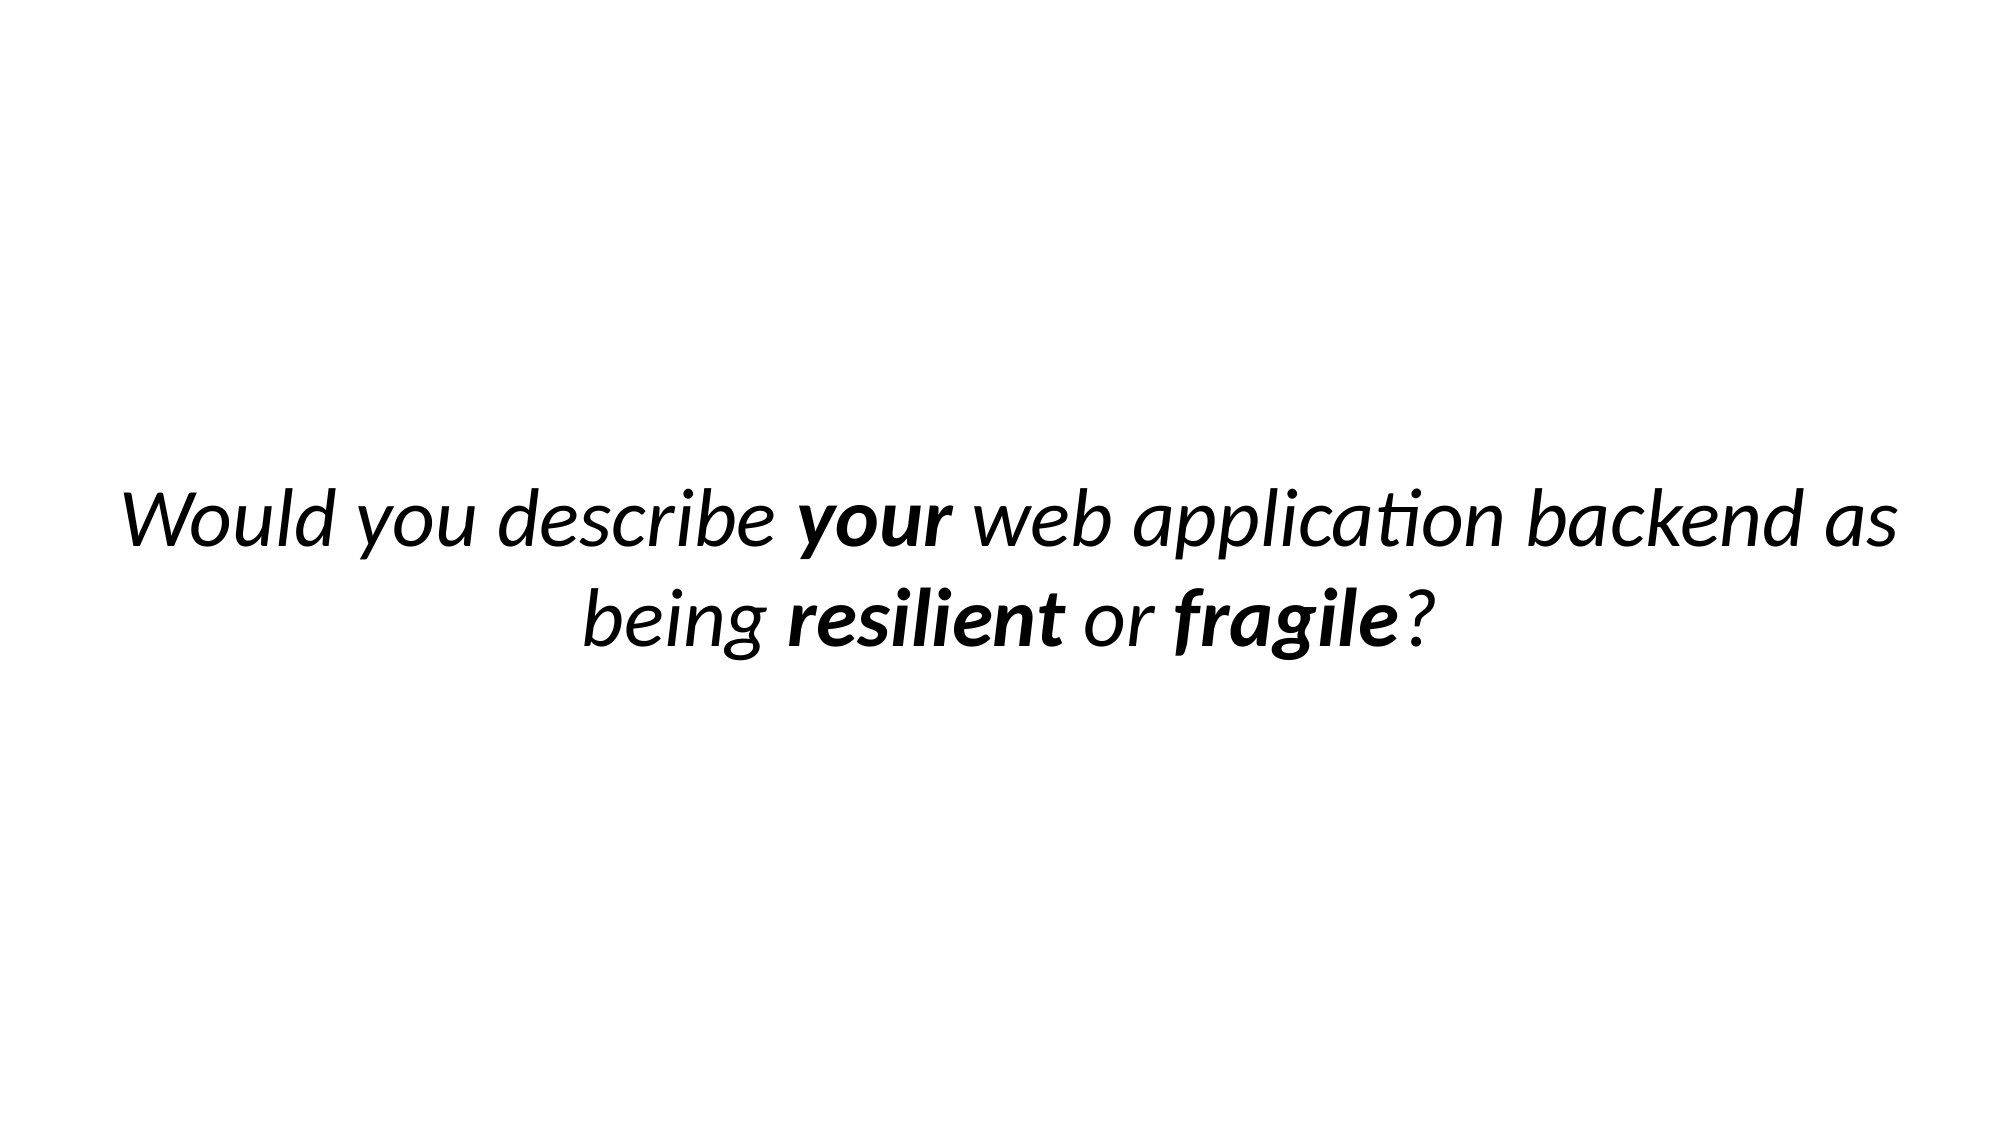

Would you describe your web application backend as being resilient or fragile?